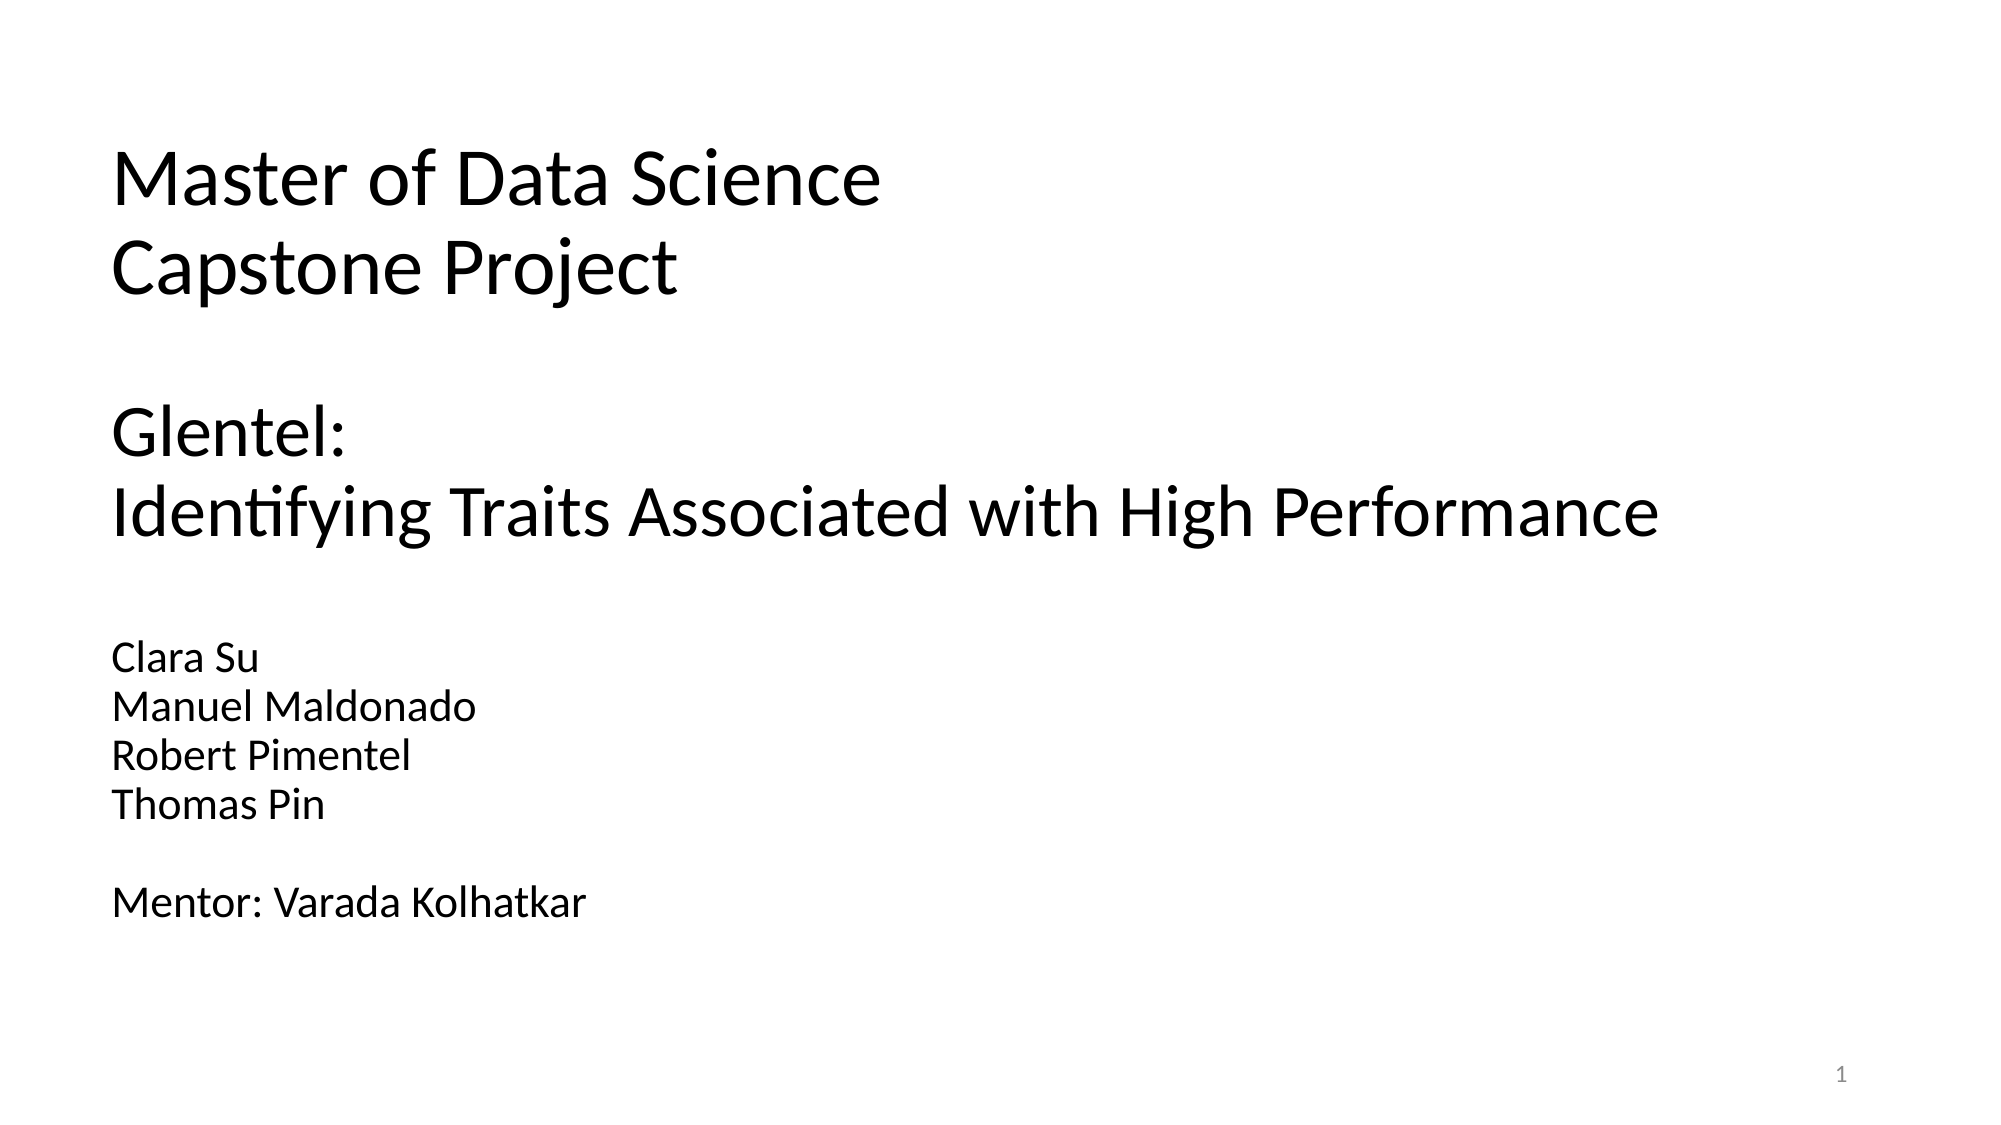

# Master of Data Science Capstone Project Glentel: Identifying Traits Associated with High Performance Clara Su Manuel Maldonado Robert Pimentel Thomas Pin Mentor: Varada Kolhatkar
1